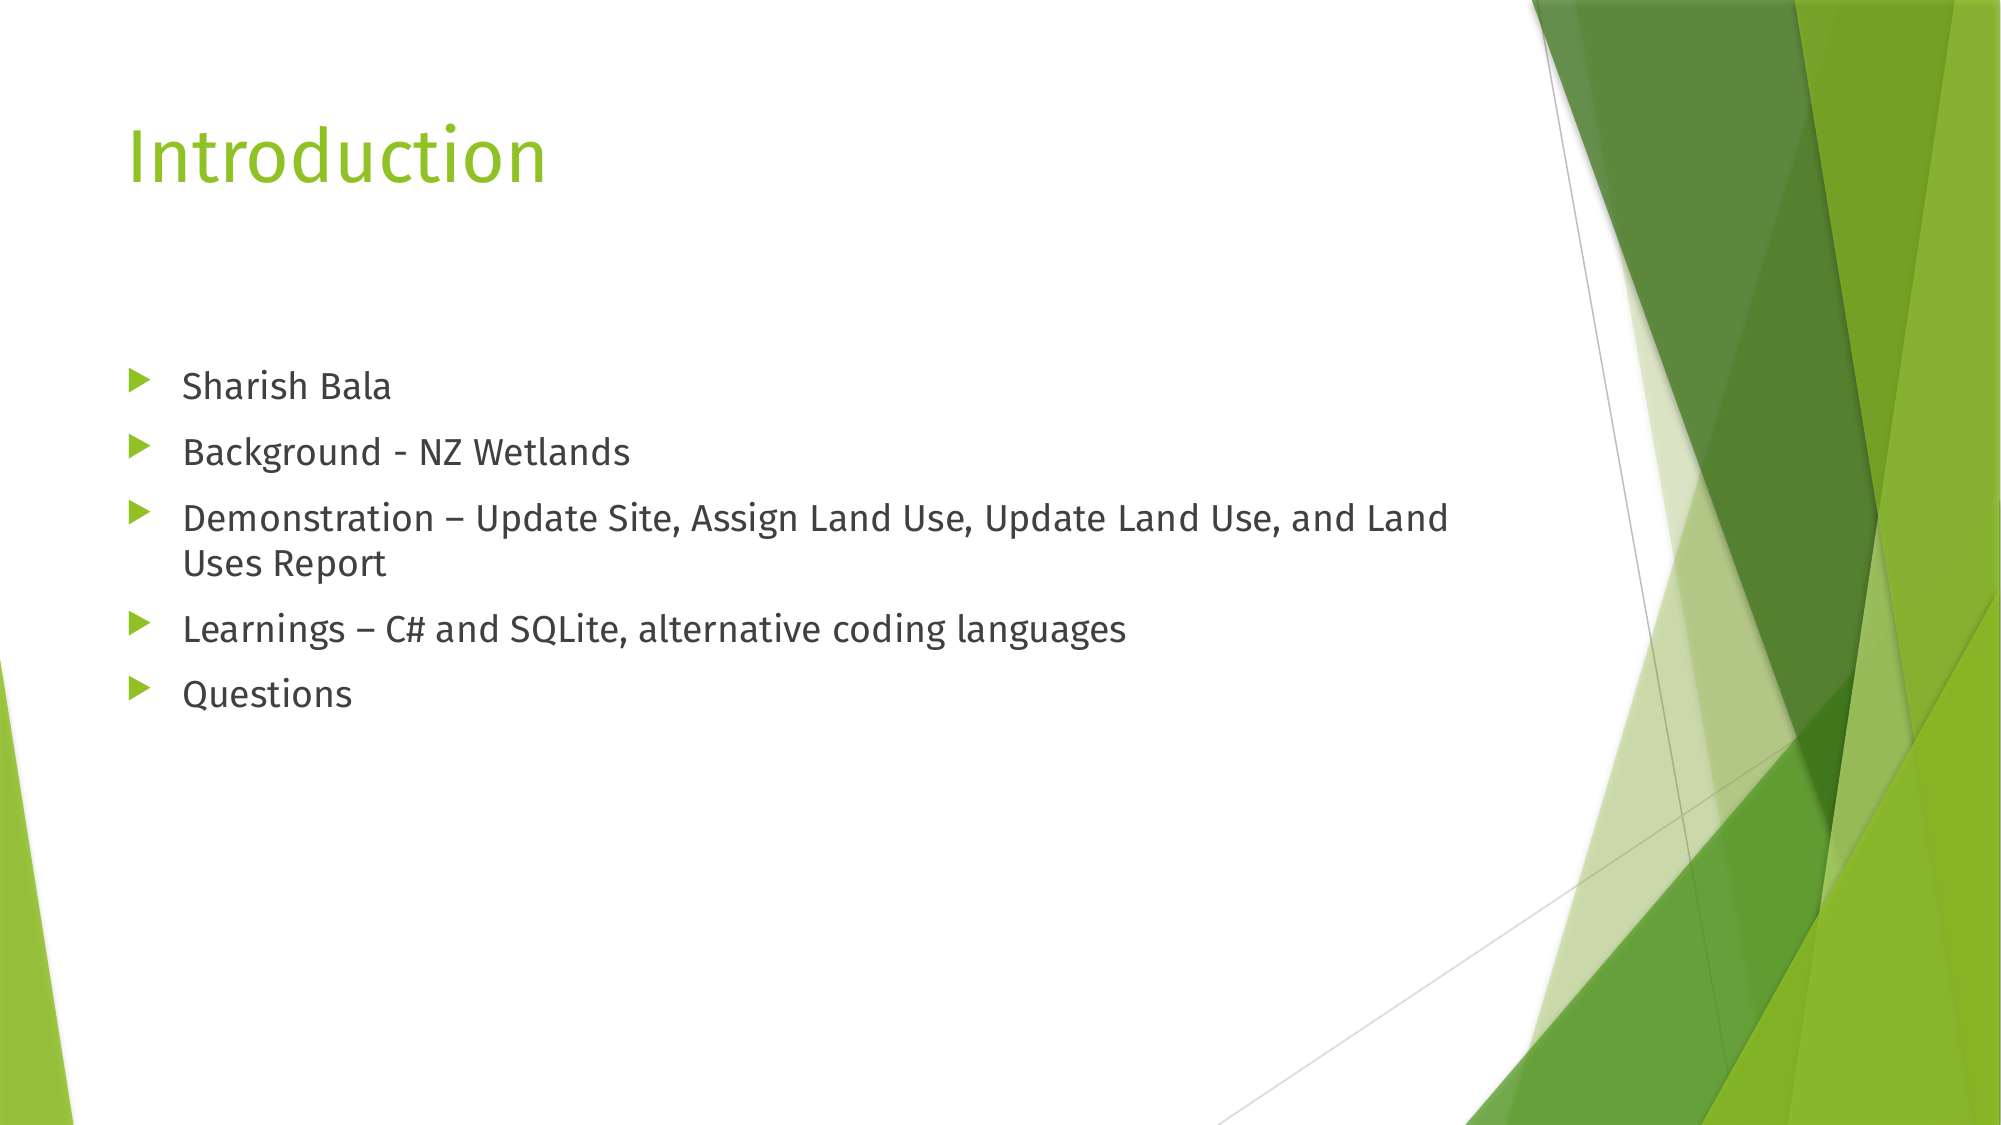

# Introduction
Sharish Bala
Background - NZ Wetlands
Demonstration – Update Site, Assign Land Use, Update Land Use, and Land Uses Report
Learnings – C# and SQLite, alternative coding languages
Questions